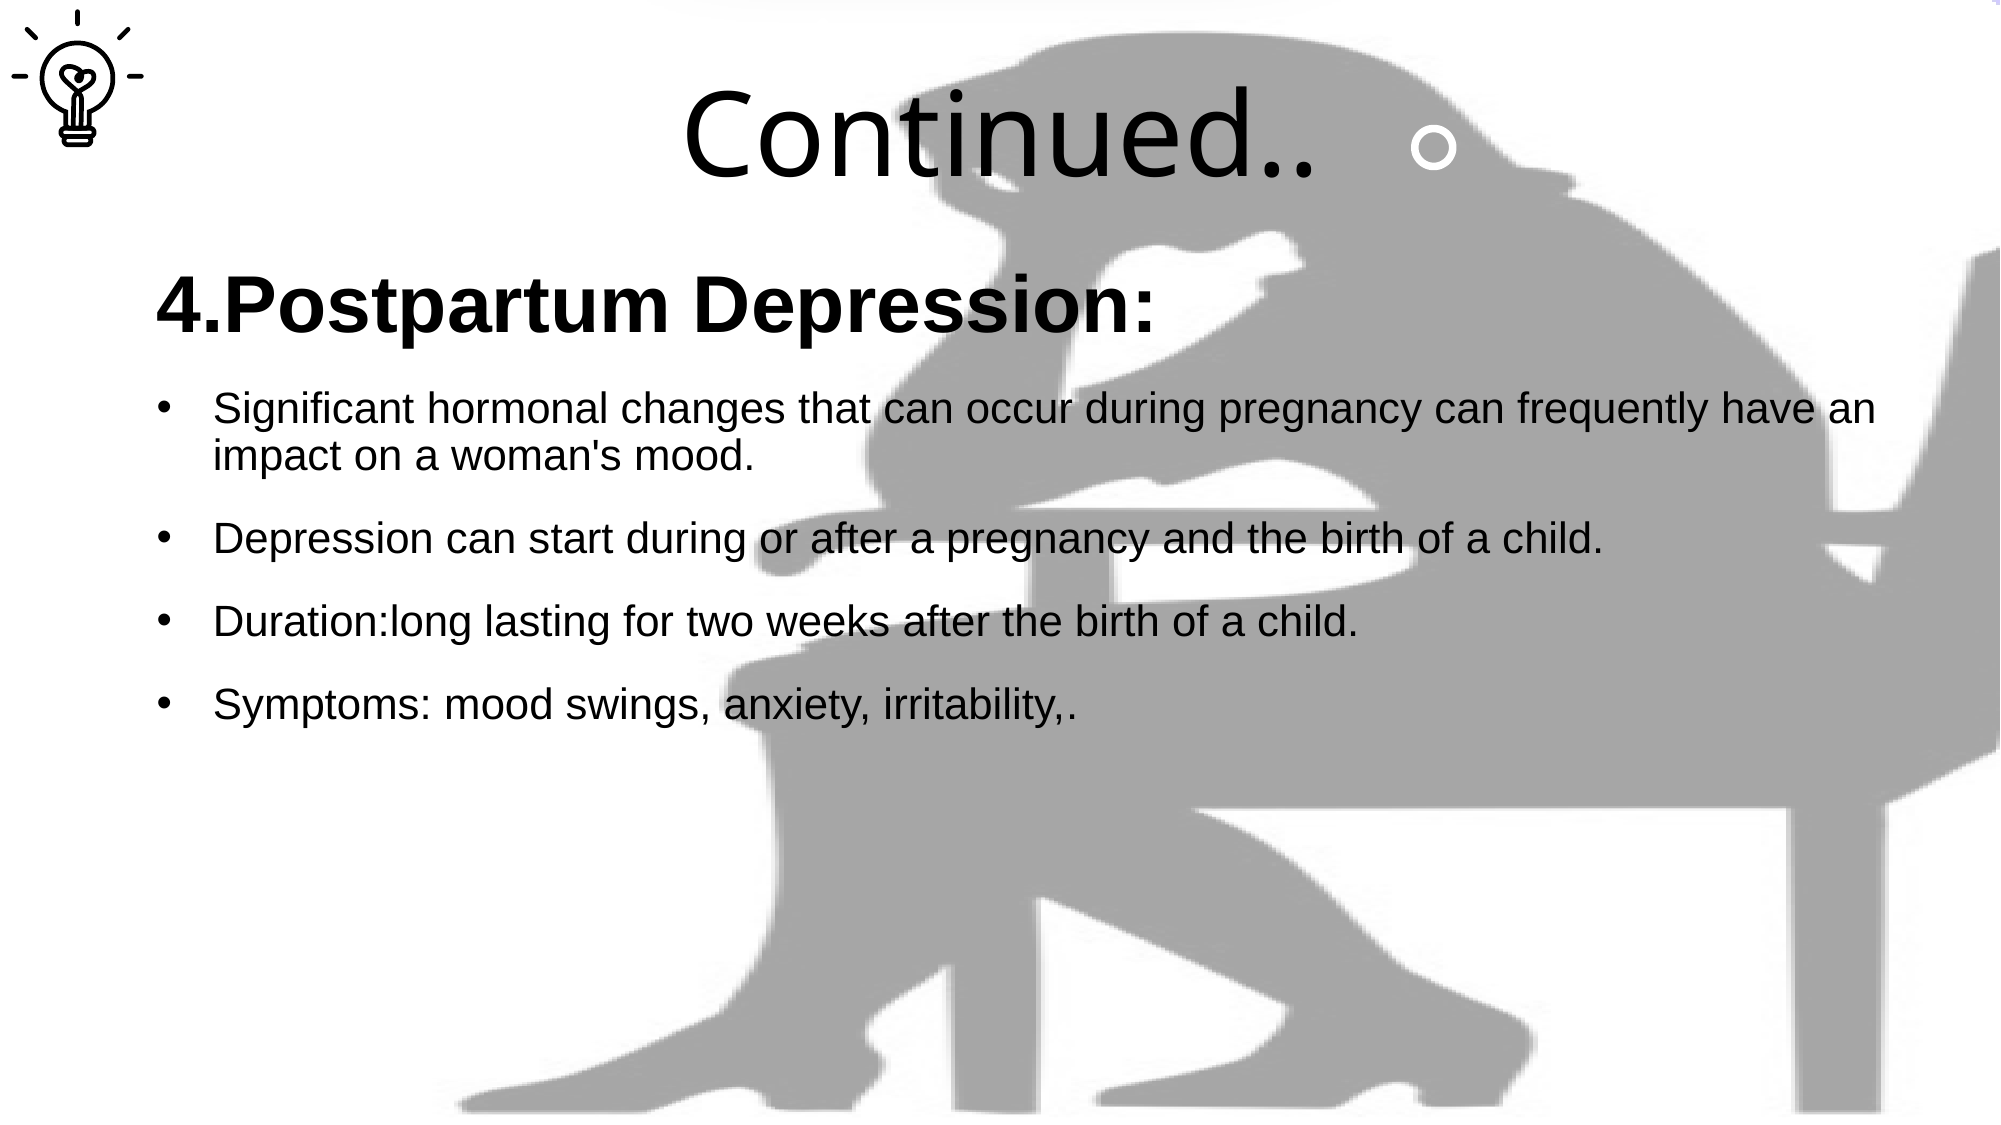

# Continued..
4.Postpartum Depression:
Significant hormonal changes that can occur during pregnancy can frequently have an impact on a woman's mood.
Depression can start during or after a pregnancy and the birth of a child.
Duration:long lasting for two weeks after the birth of a child.
Symptoms: mood swings, anxiety, irritability,.